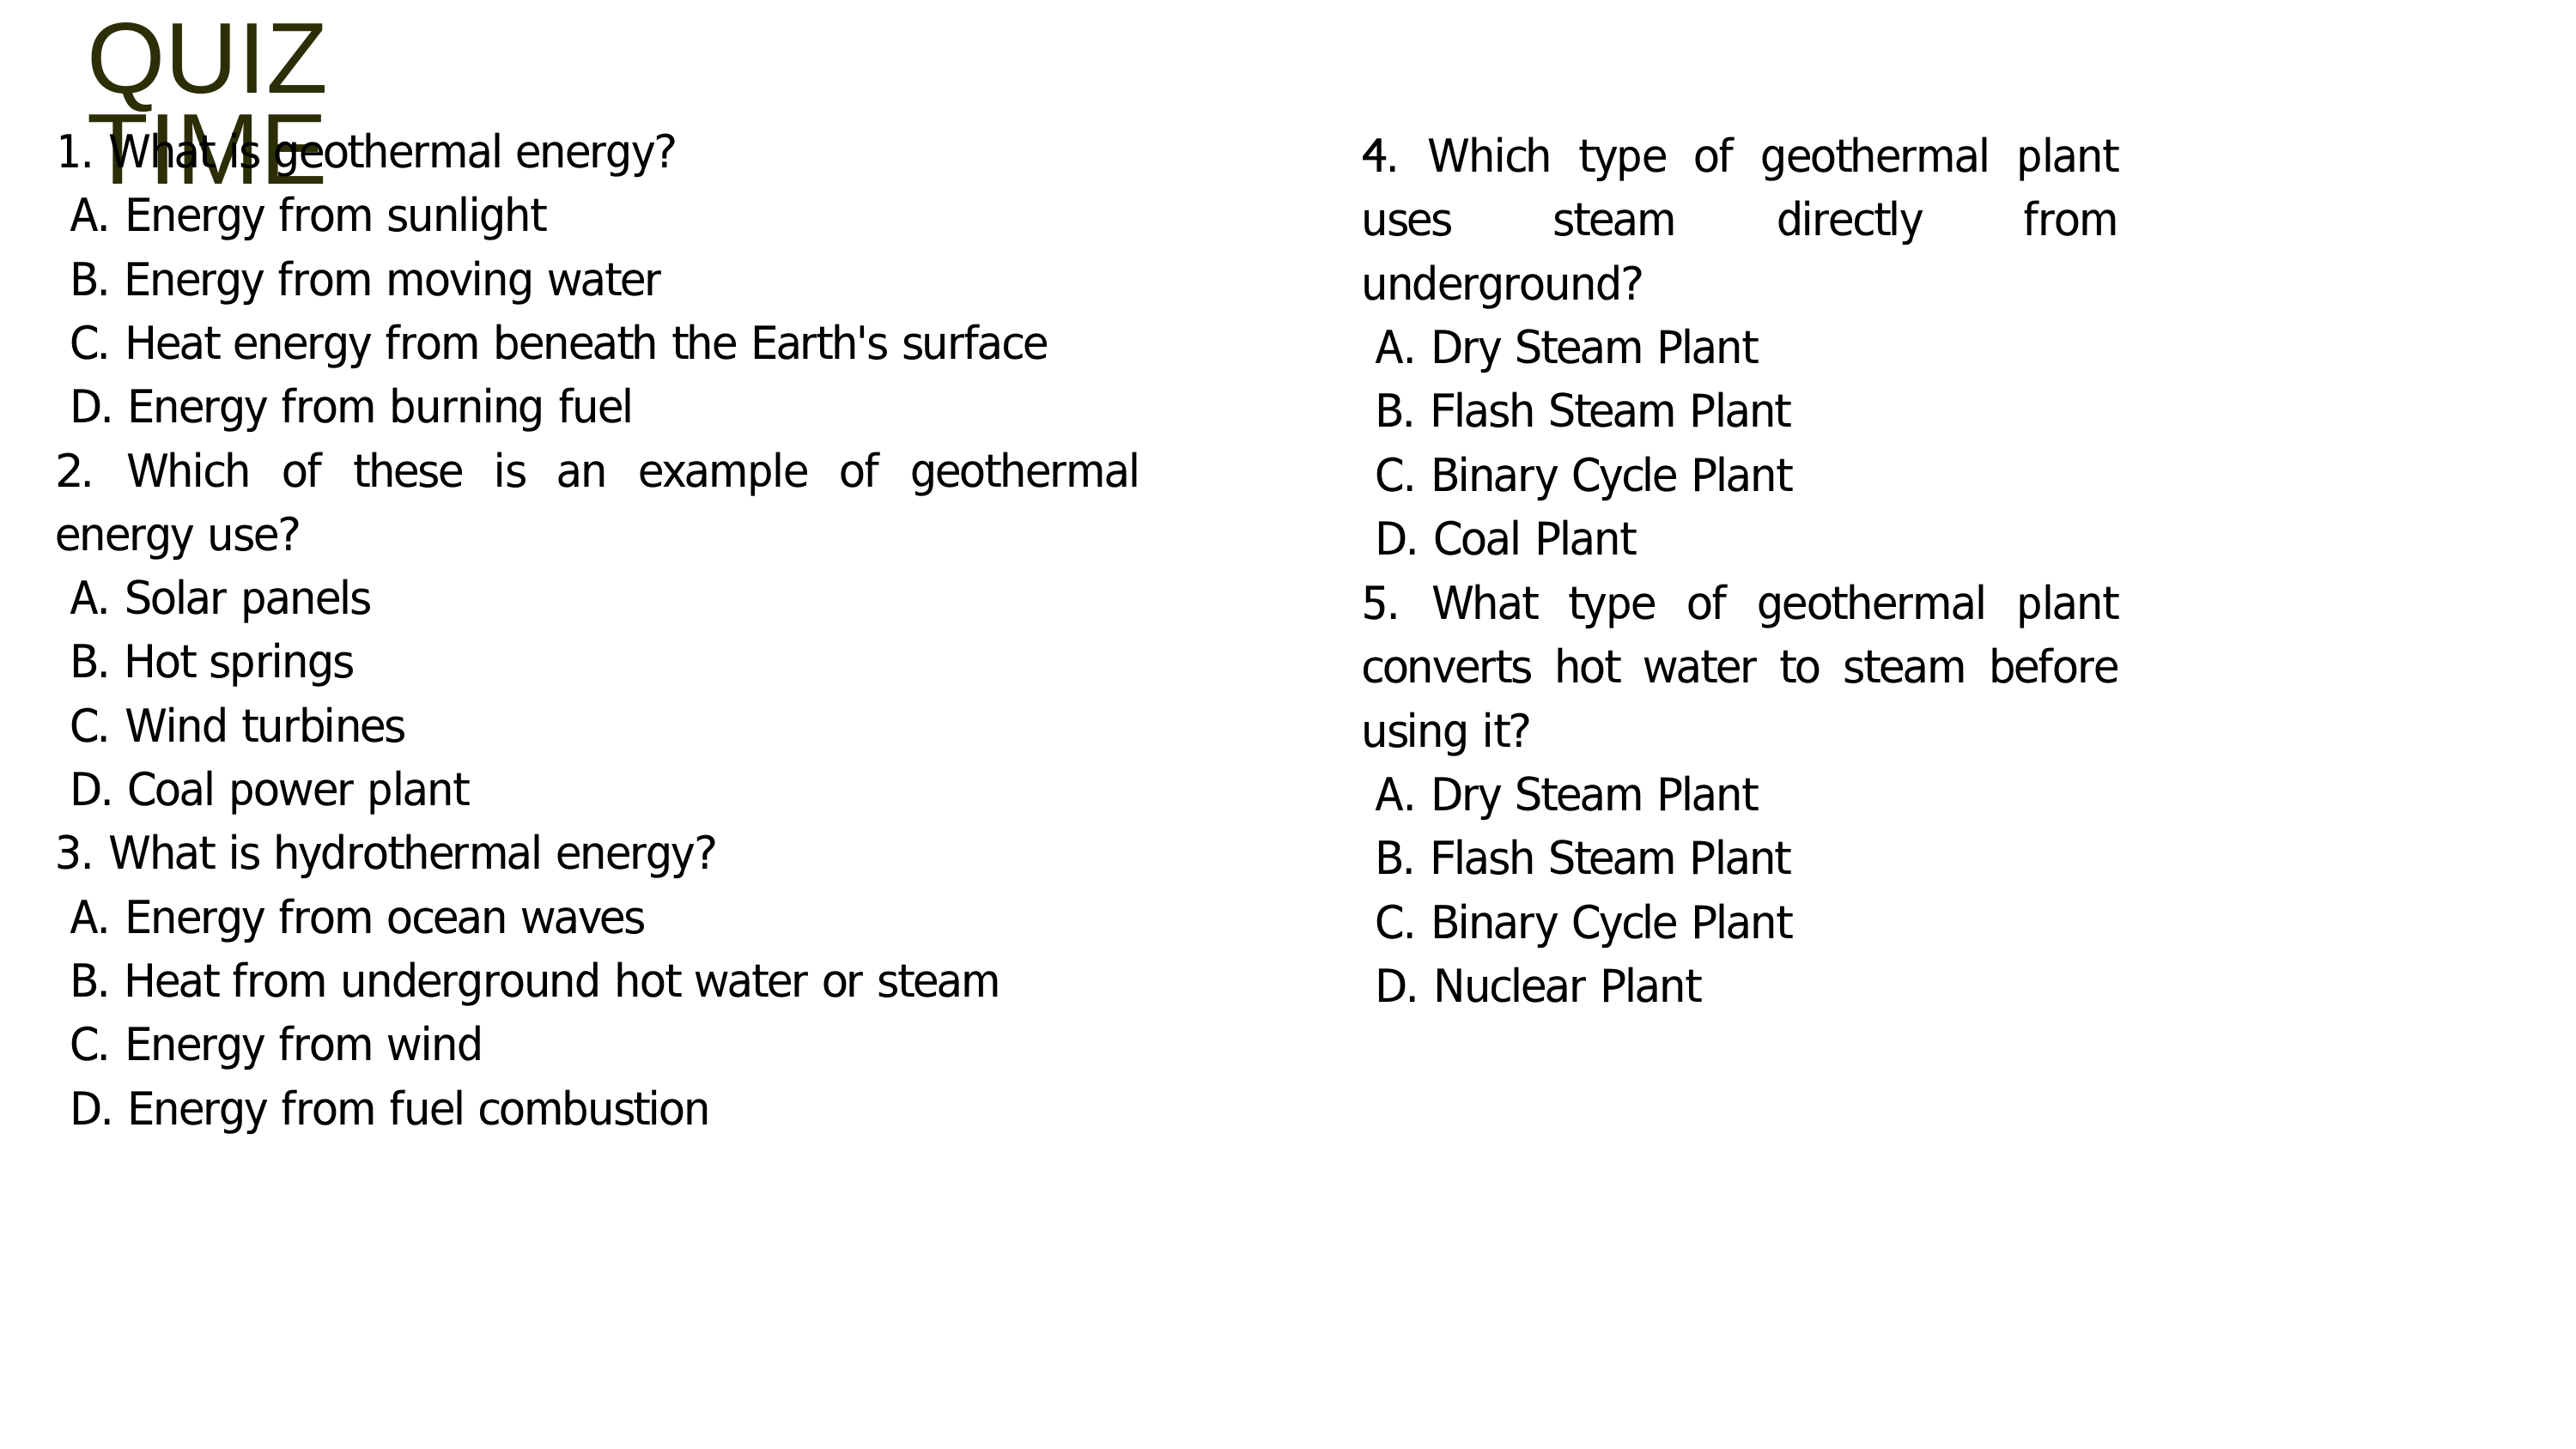

QUIZ TIME

4. Which type of geothermal plant uses steam directly from underground?
 A. Dry Steam Plant
 B. Flash Steam Plant
 C. Binary Cycle Plant
 D. Coal Plant
5. What type of geothermal plant converts hot water to steam before using it?
 A. Dry Steam Plant
 B. Flash Steam Plant
 C. Binary Cycle Plant
 D. Nuclear Plant

1. What is geothermal energy?
 A. Energy from sunlight
 B. Energy from moving water
 C. Heat energy from beneath the Earth's surface
 D. Energy from burning fuel
2. Which of these is an example of geothermal energy use?
 A. Solar panels
 B. Hot springs
 C. Wind turbines
 D. Coal power plant
3. What is hydrothermal energy?
 A. Energy from ocean waves
 B. Heat from underground hot water or steam
 C. Energy from wind
 D. Energy from fuel combustion